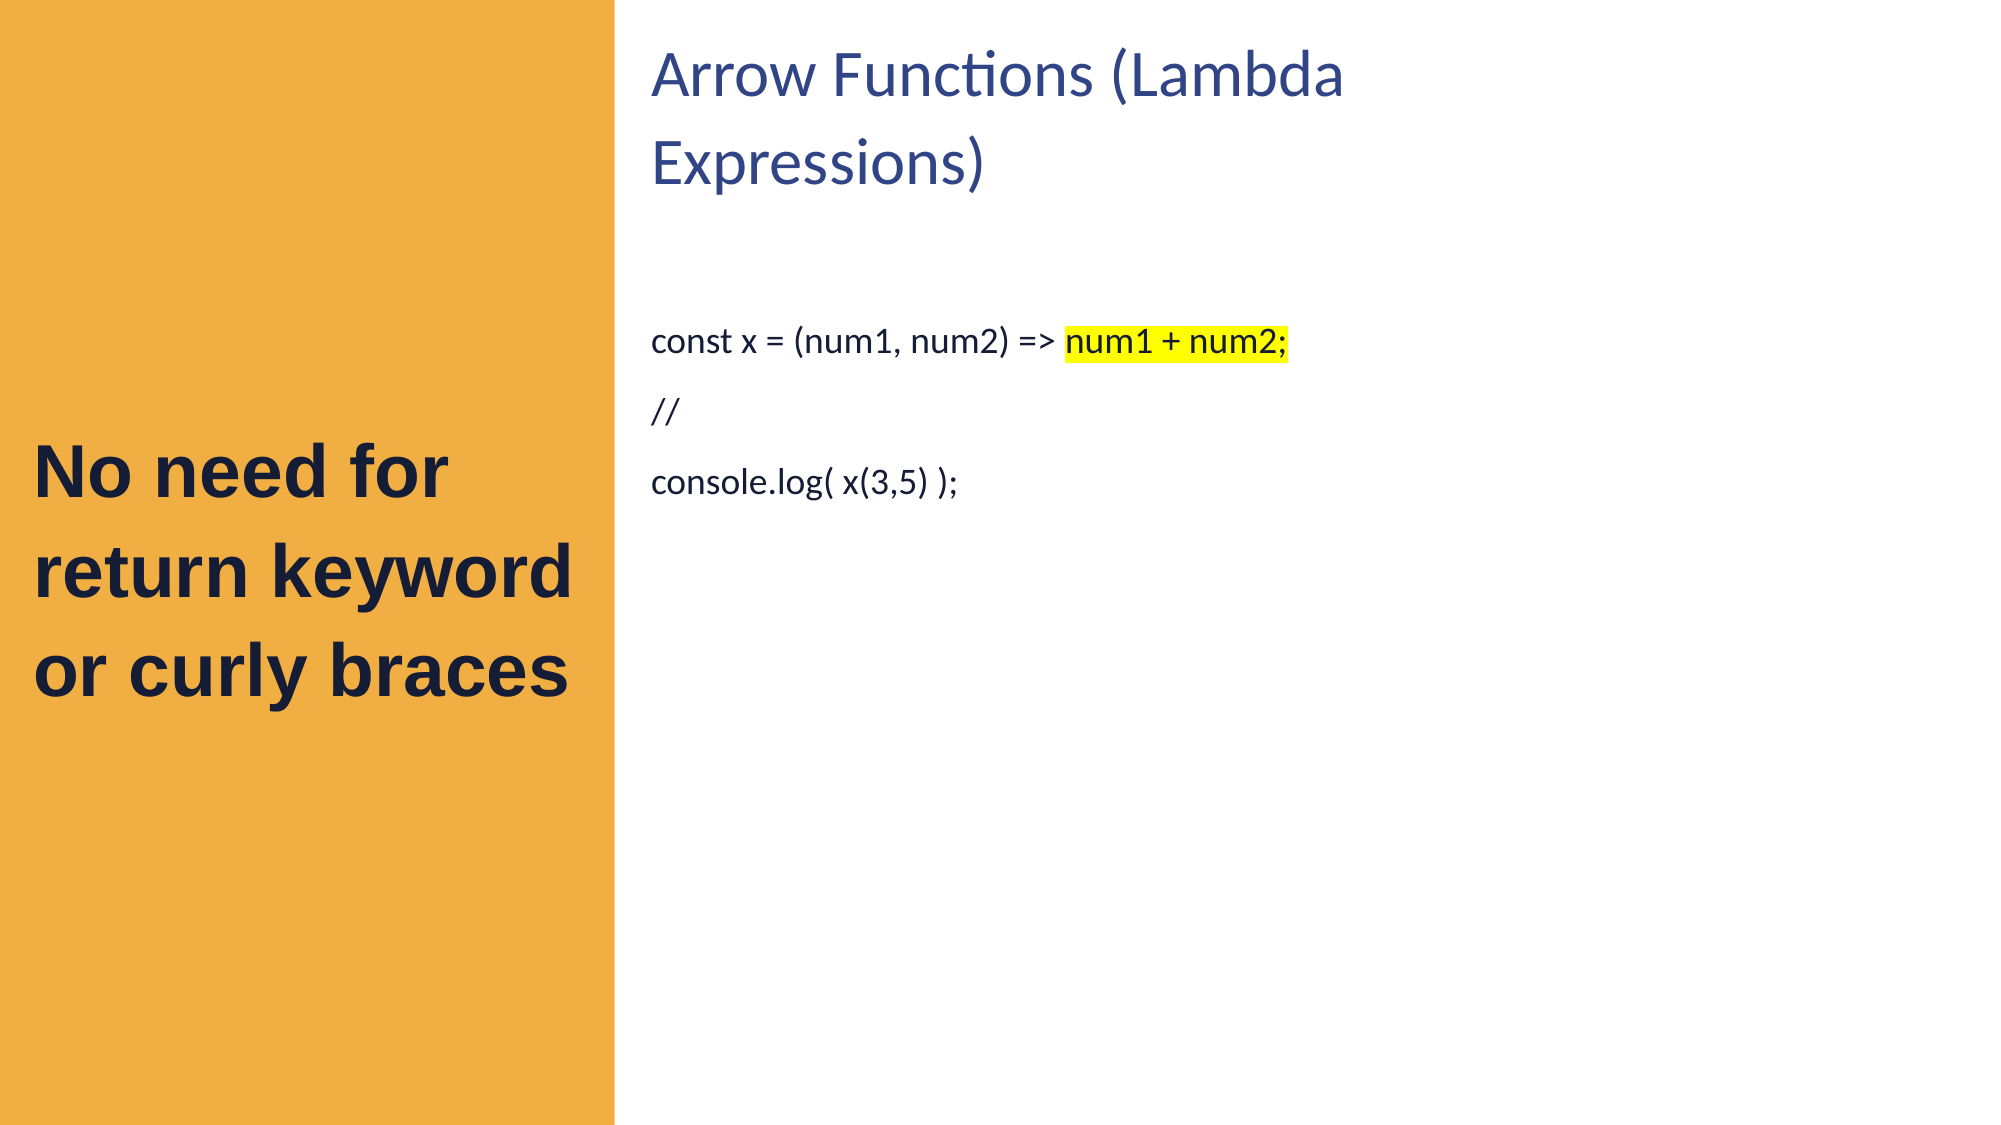

Arrow Functions (Lambda Expressions)

const x = (num1, num2) => num1 + num2;
//
console.log( x(3,5) );
No need for return keyword or curly braces